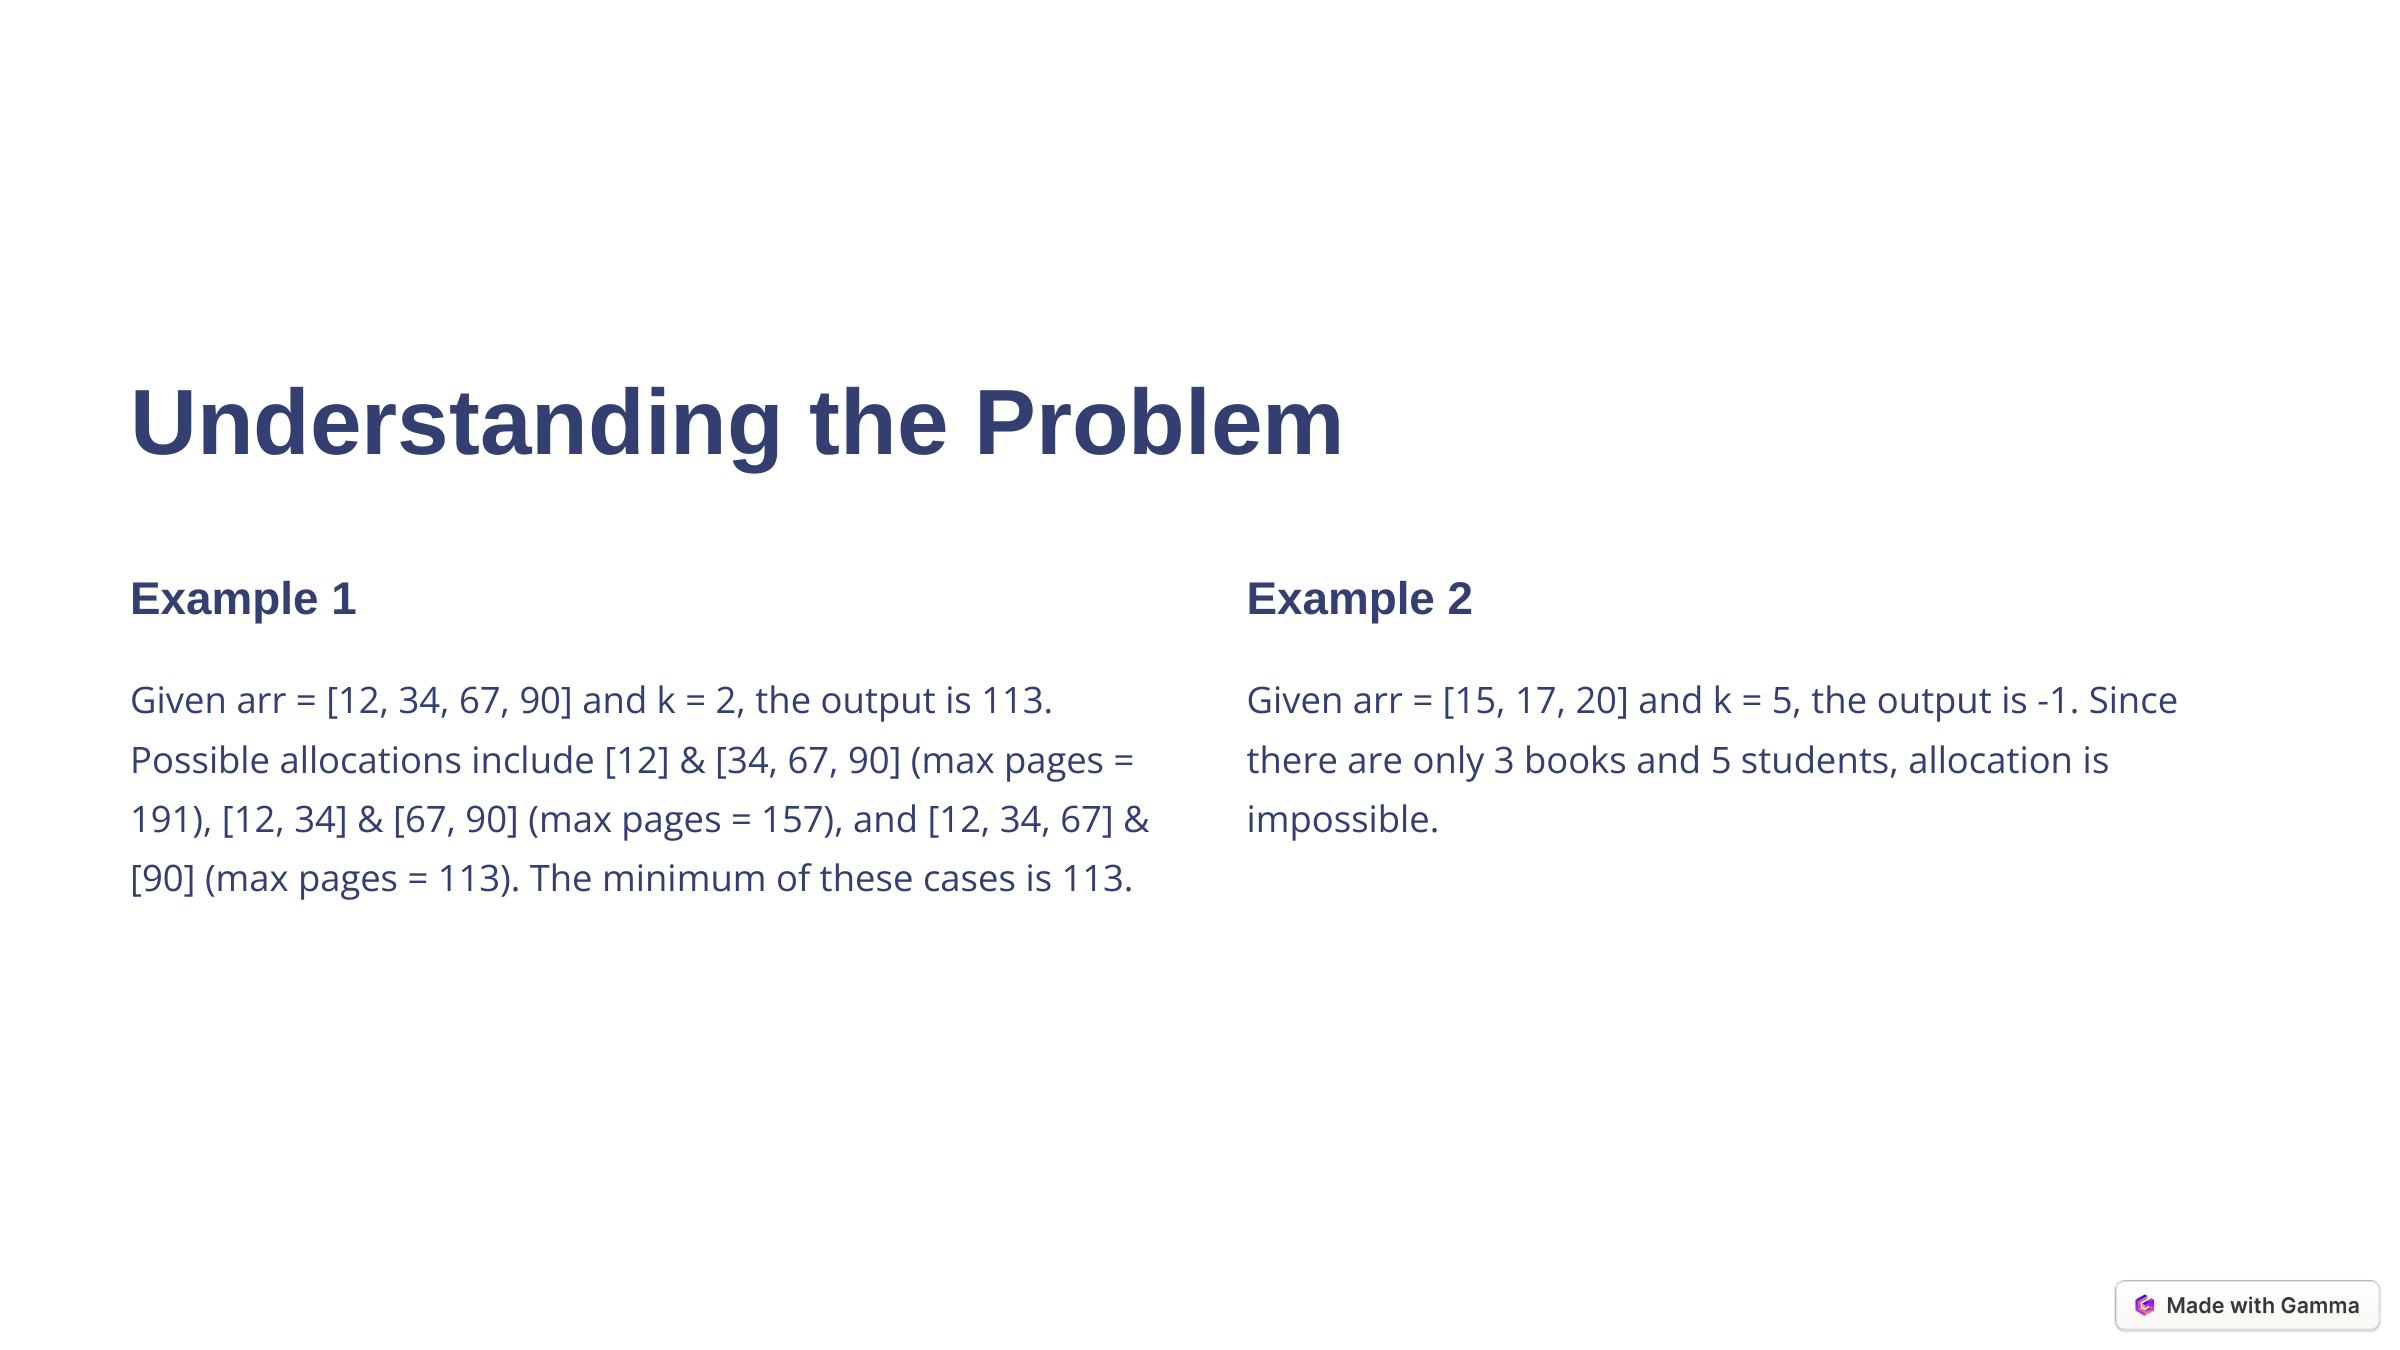

Understanding the Problem
Example 1
Example 2
Given arr = [12, 34, 67, 90] and k = 2, the output is 113. Possible allocations include [12] & [34, 67, 90] (max pages = 191), [12, 34] & [67, 90] (max pages = 157), and [12, 34, 67] & [90] (max pages = 113). The minimum of these cases is 113.
Given arr = [15, 17, 20] and k = 5, the output is -1. Since there are only 3 books and 5 students, allocation is impossible.